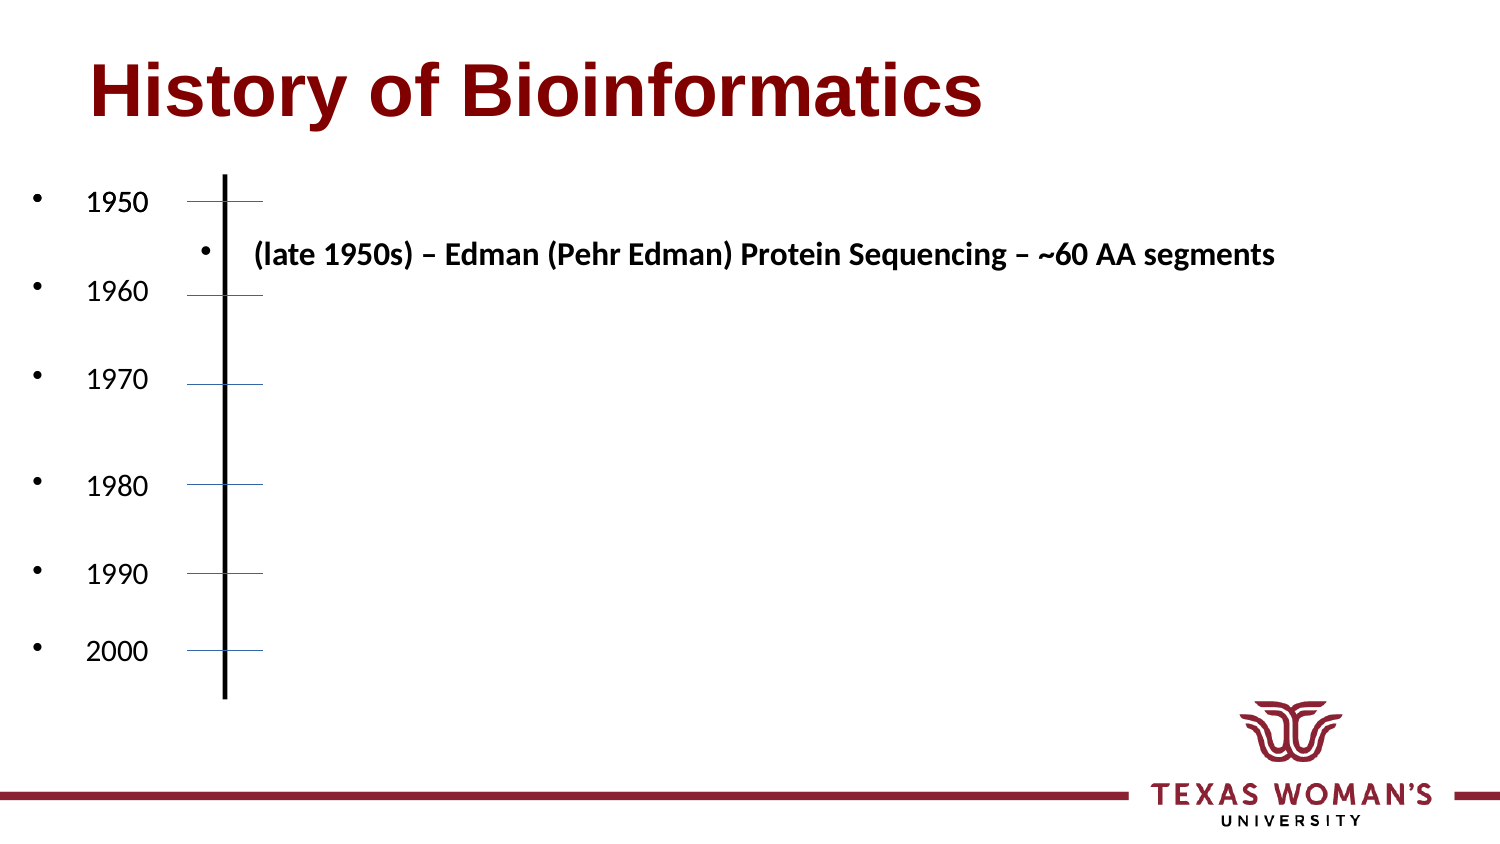

# History of Bioinformatics
1950
1950

(late 1950s) – Edman (Pehr Edman) Protein Sequencing – ~60 AA segments

1960

1970

1980

1990

2000